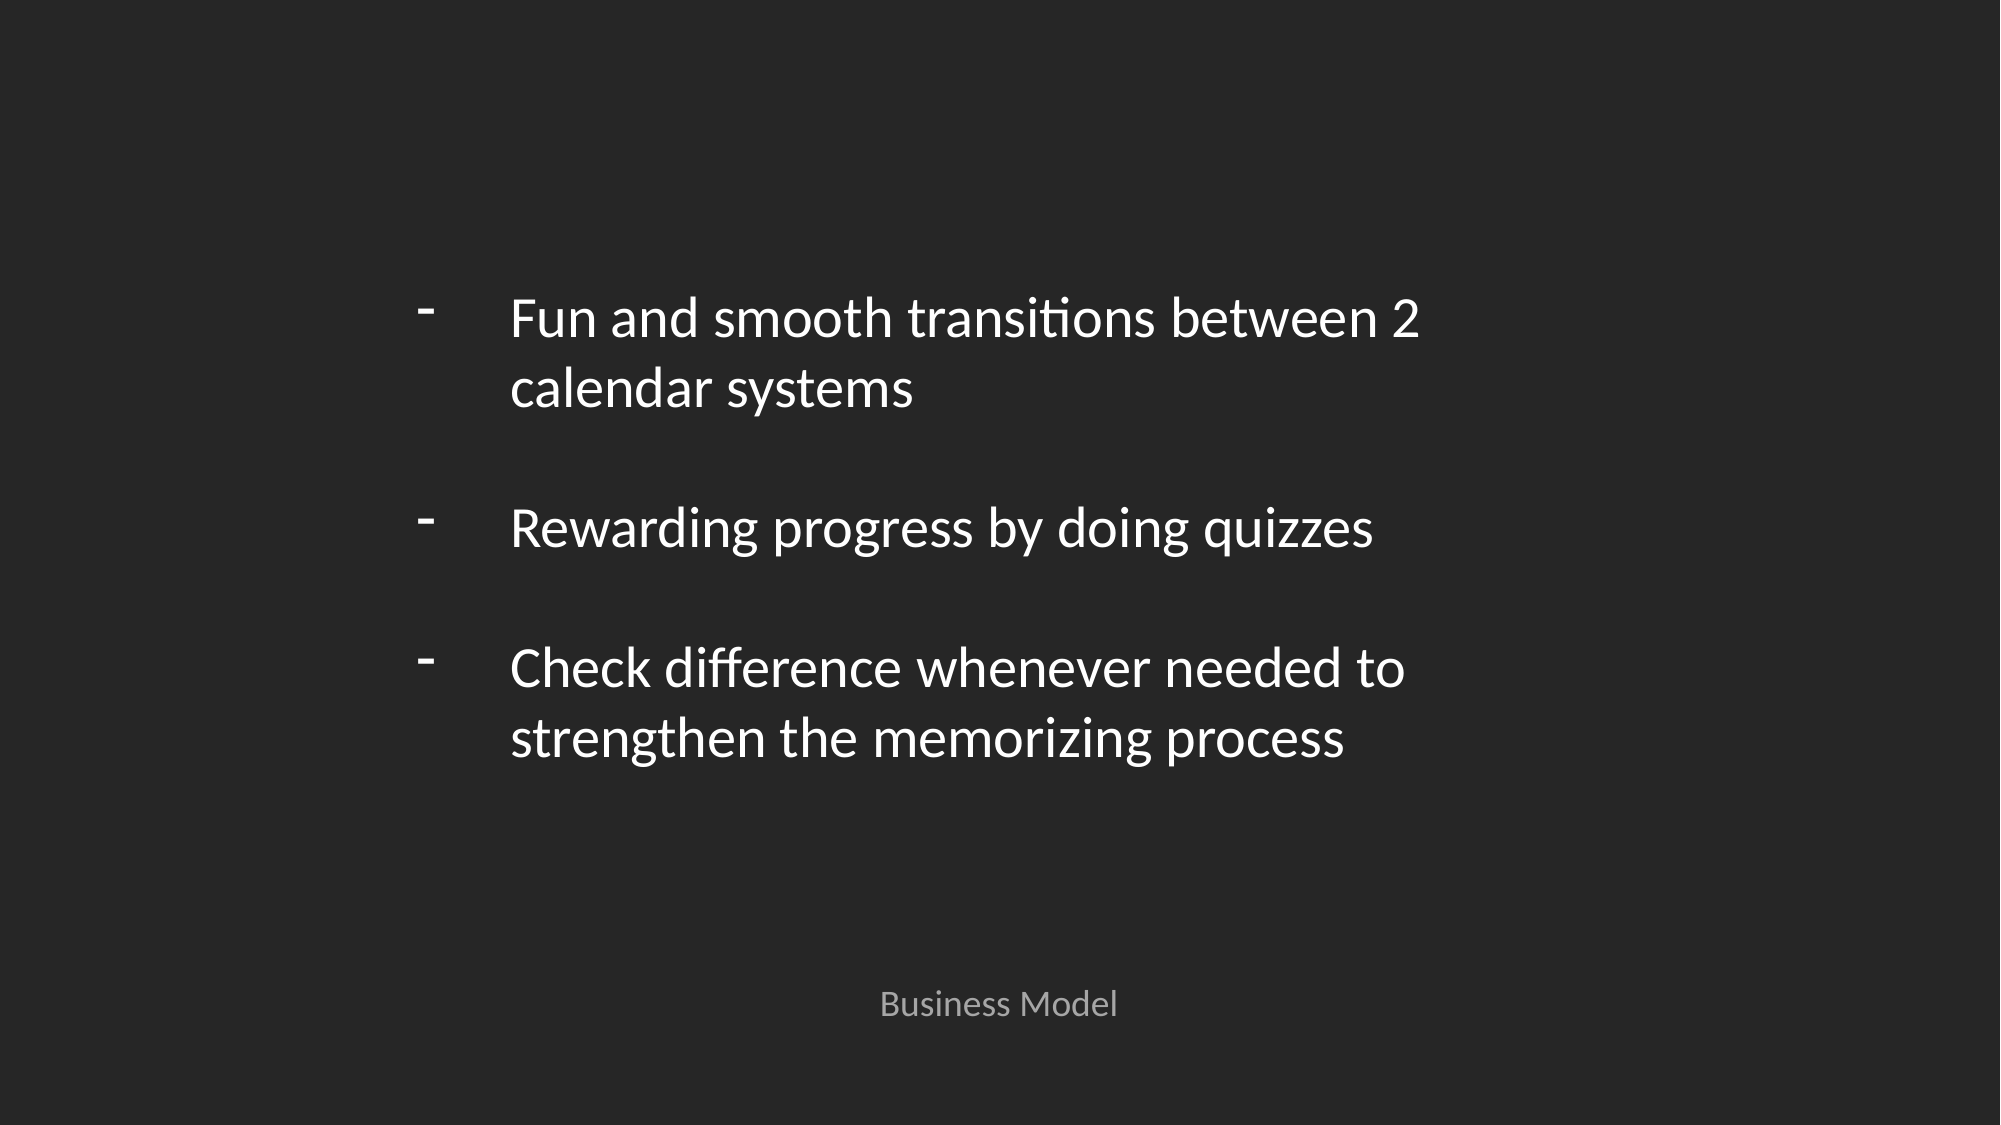

Fun and smooth transitions between 2 calendar systems

Rewarding progress by doing quizzes

Check difference whenever needed to strengthen the memorizing process

Business Model